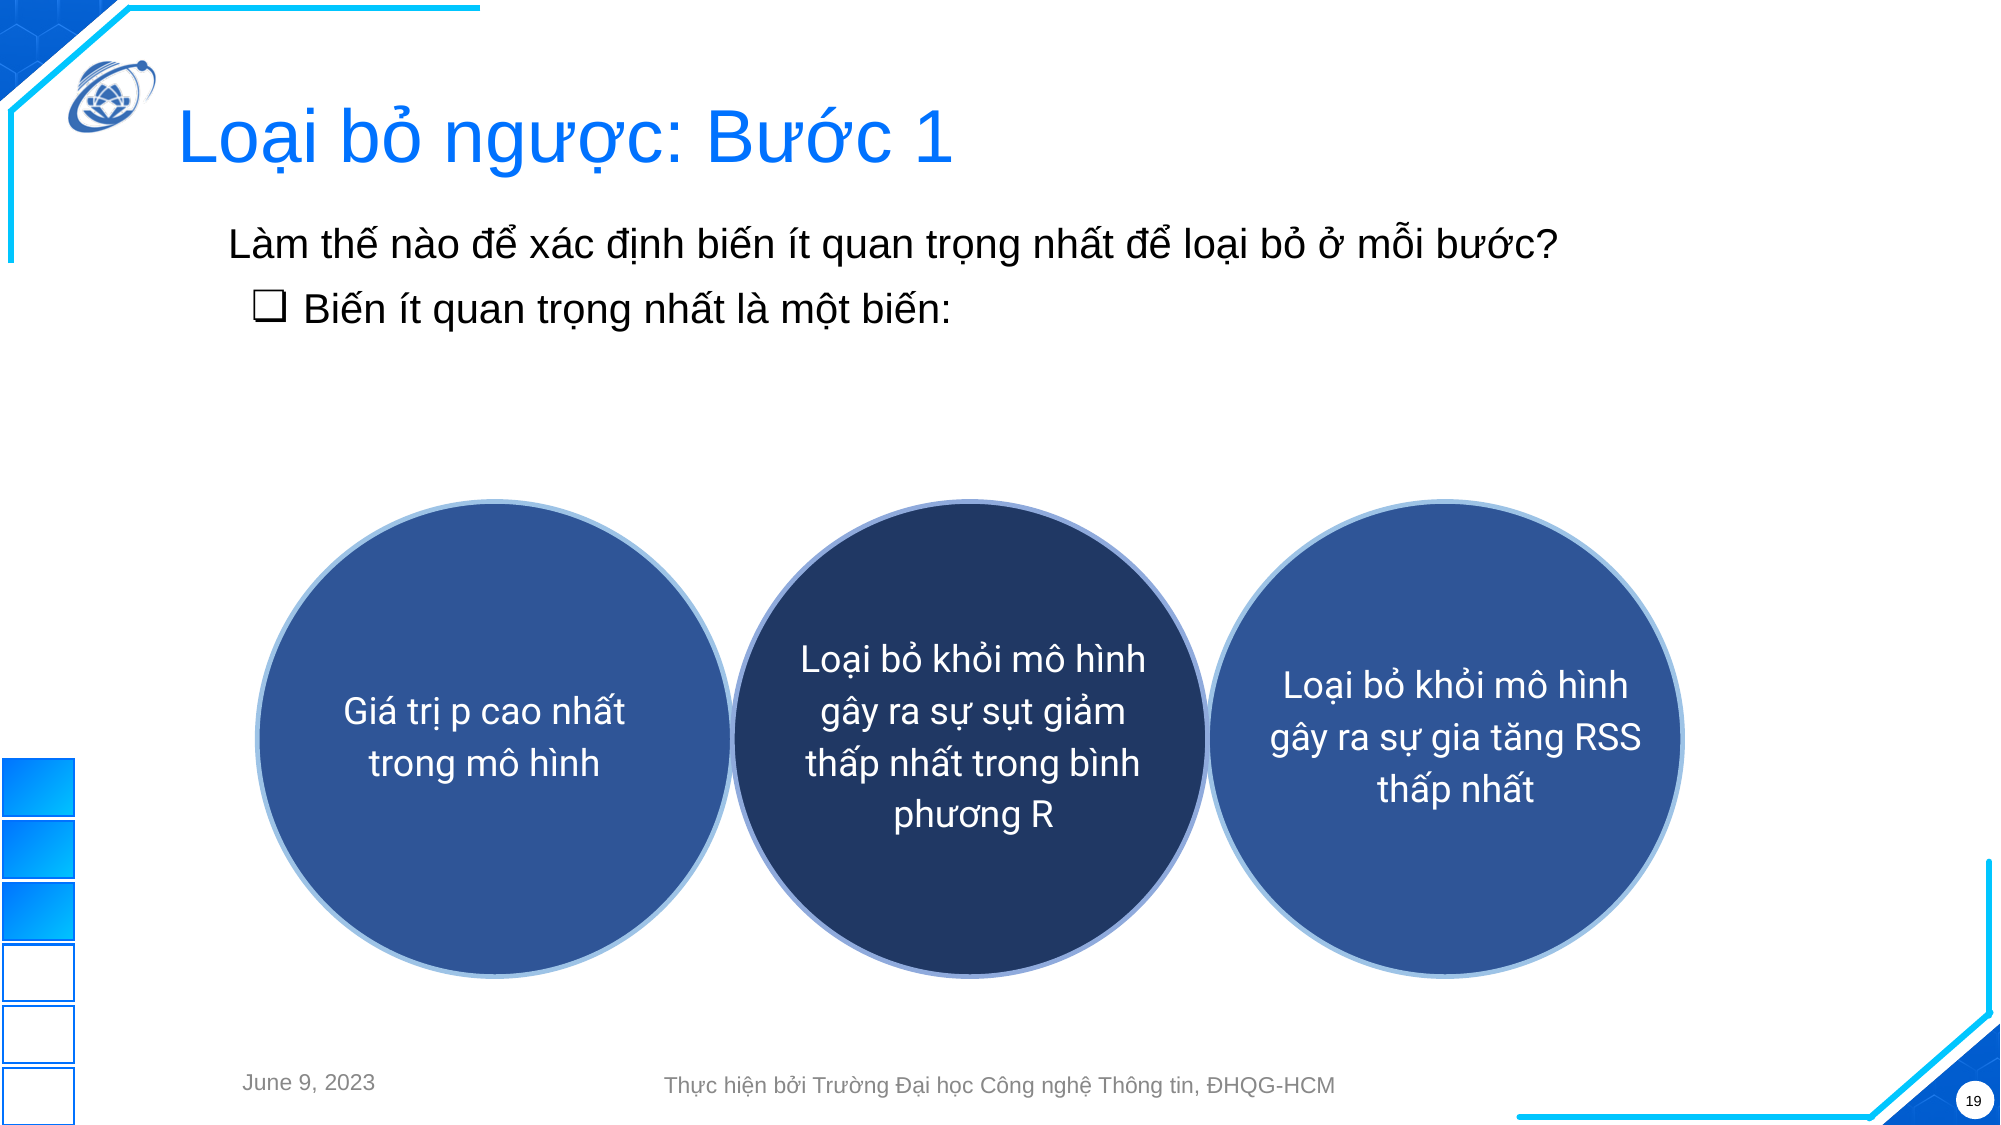

# Loại bỏ ngược: Bước 1
Làm thế nào để xác định biến ít quan trọng nhất để loại bỏ ở mỗi bước?
Biến ít quan trọng nhất là một biến:

Giá trị p cao nhất trong mô hình

Loại bỏ khỏi mô hình gây ra sự sụt giảm thấp nhất trong bình phương R

Loại bỏ khỏi mô hình gây ra sự gia tăng RSS thấp nhất
June 9, 2023
Thực hiện bởi Trường Đại học Công nghệ Thông tin, ĐHQG-HCM
19